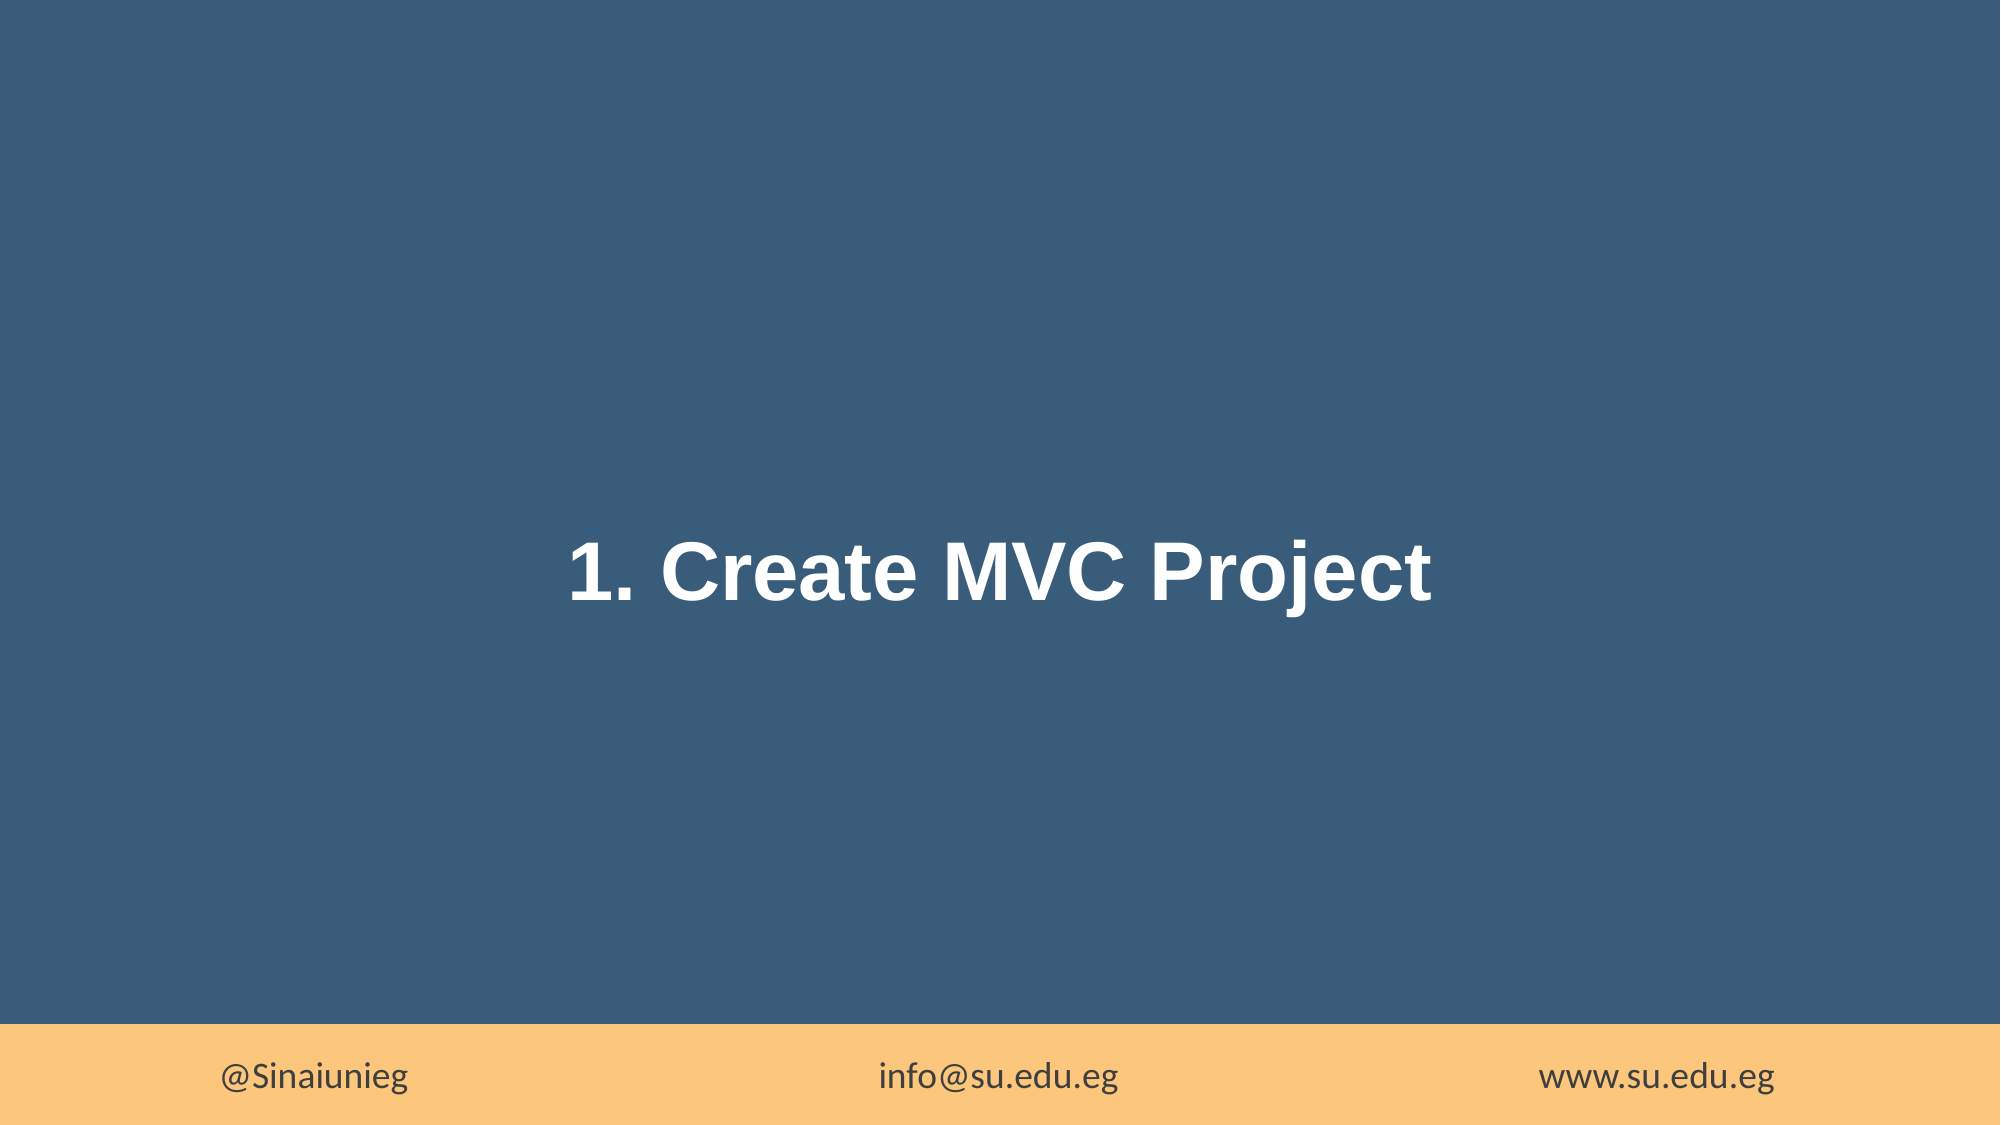

1. Create MVC Project

@Sinaiunieg
info@su.edu.eg
www.su.edu.eg